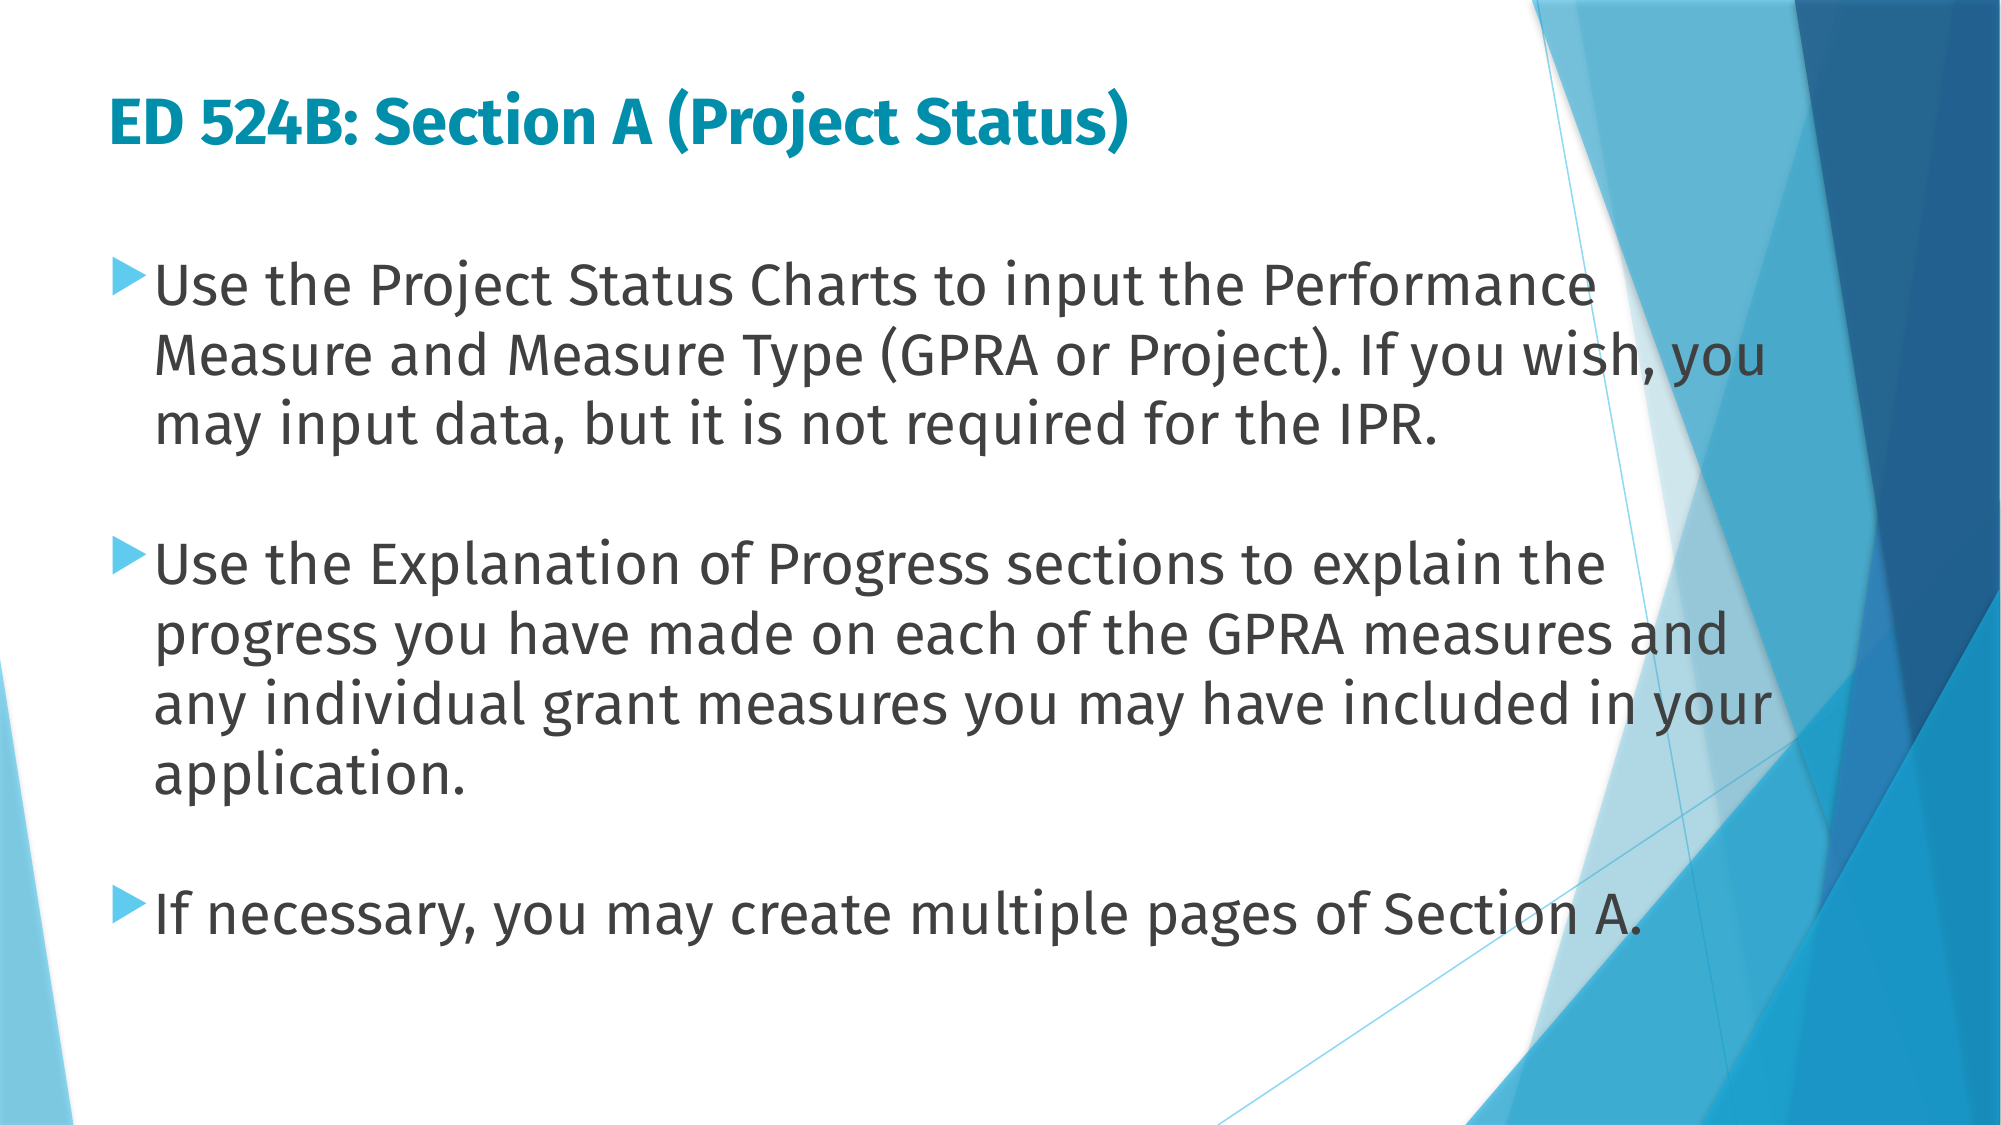

# ED 524B: Section A (Project Status)
Use the Project Status Charts to input the Performance Measure and Measure Type (GPRA or Project). If you wish, you may input data, but it is not required for the IPR.

Use the Explanation of Progress sections to explain the progress you have made on each of the GPRA measures and any individual grant measures you may have included in your application.

If necessary, you may create multiple pages of Section A.